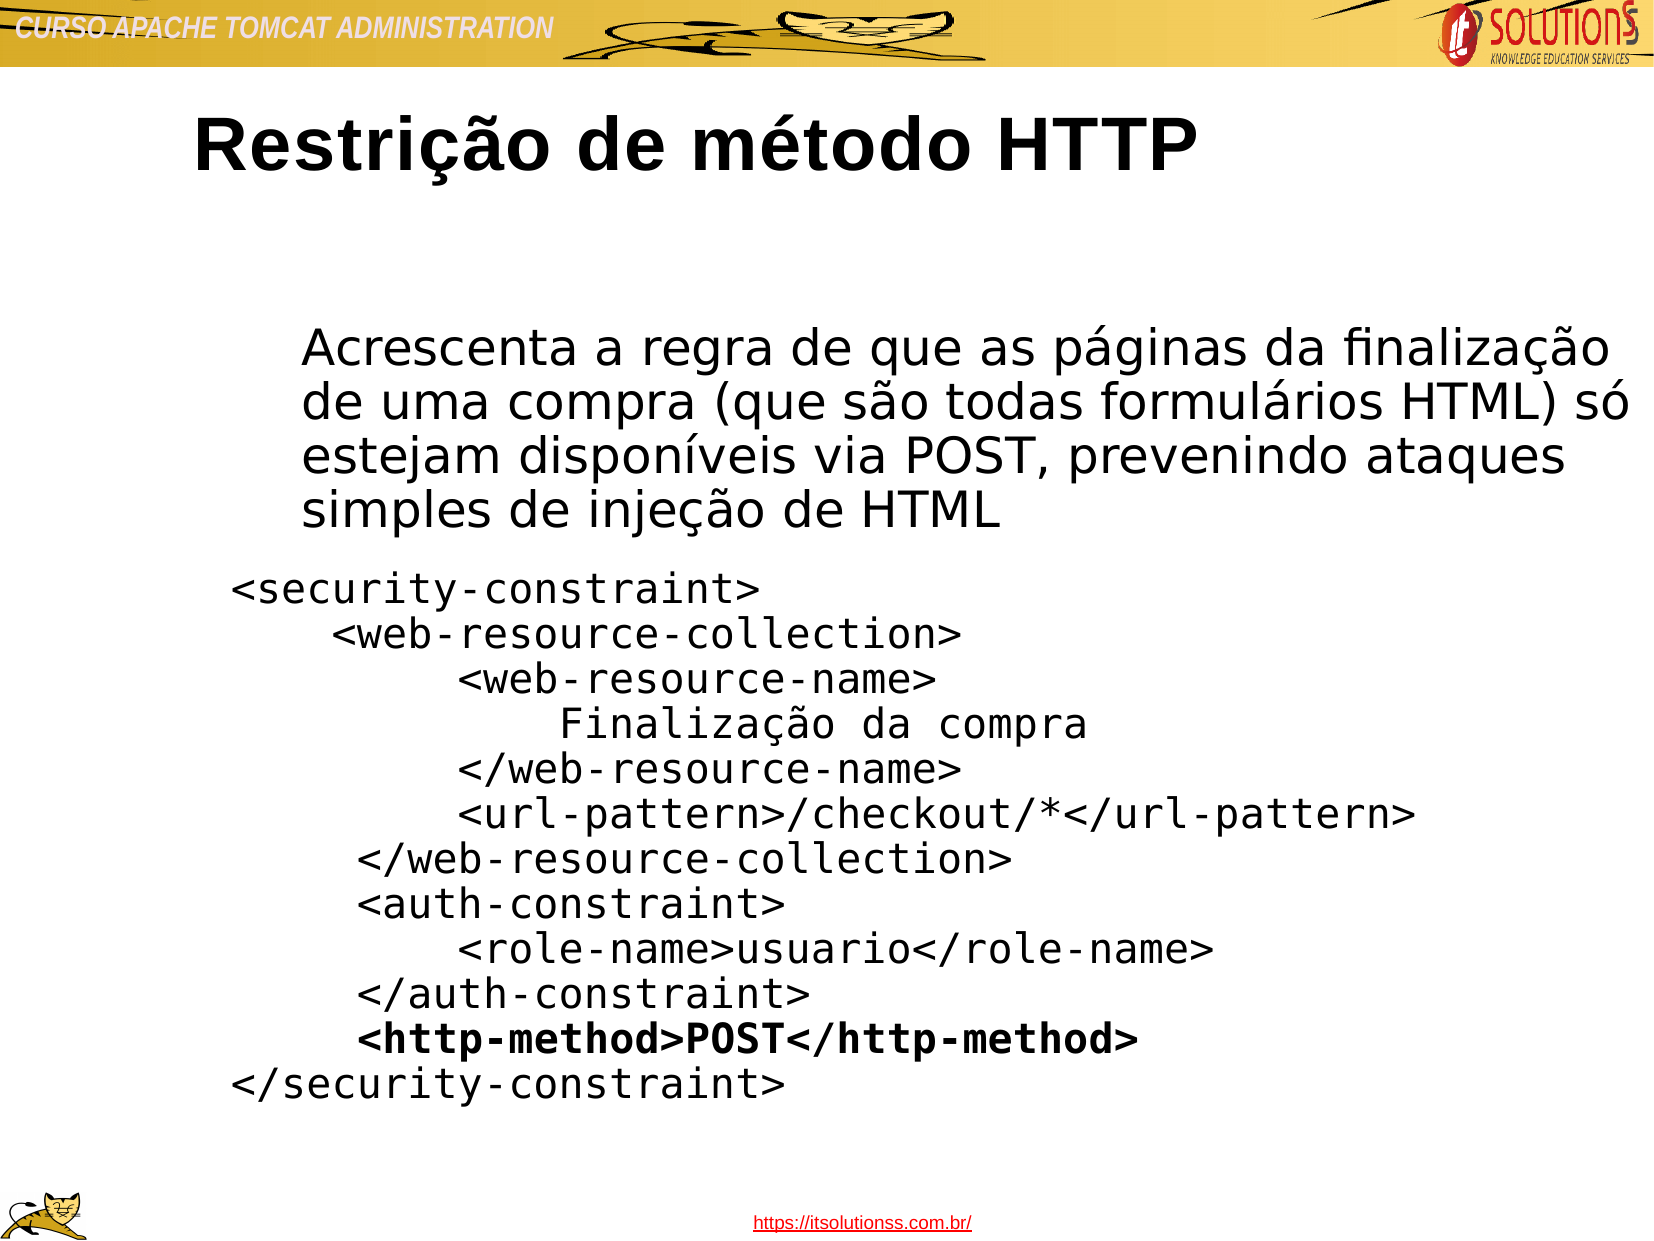

Restrição de método HTTP
Acrescenta a regra de que as páginas da finalização de uma compra (que são todas formulários HTML) só estejam disponíveis via POST, prevenindo ataques simples de injeção de HTML
<security-constraint>
    <web-resource-collection>
         <web-resource-name>
             Finalização da compra
         </web-resource-name>
         <url-pattern>/checkout/*</url-pattern>
     </web-resource-collection>
     <auth-constraint>
         <role-name>usuario</role-name>
     </auth-constraint>
     <http-method>POST</http-method>
</security-constraint>